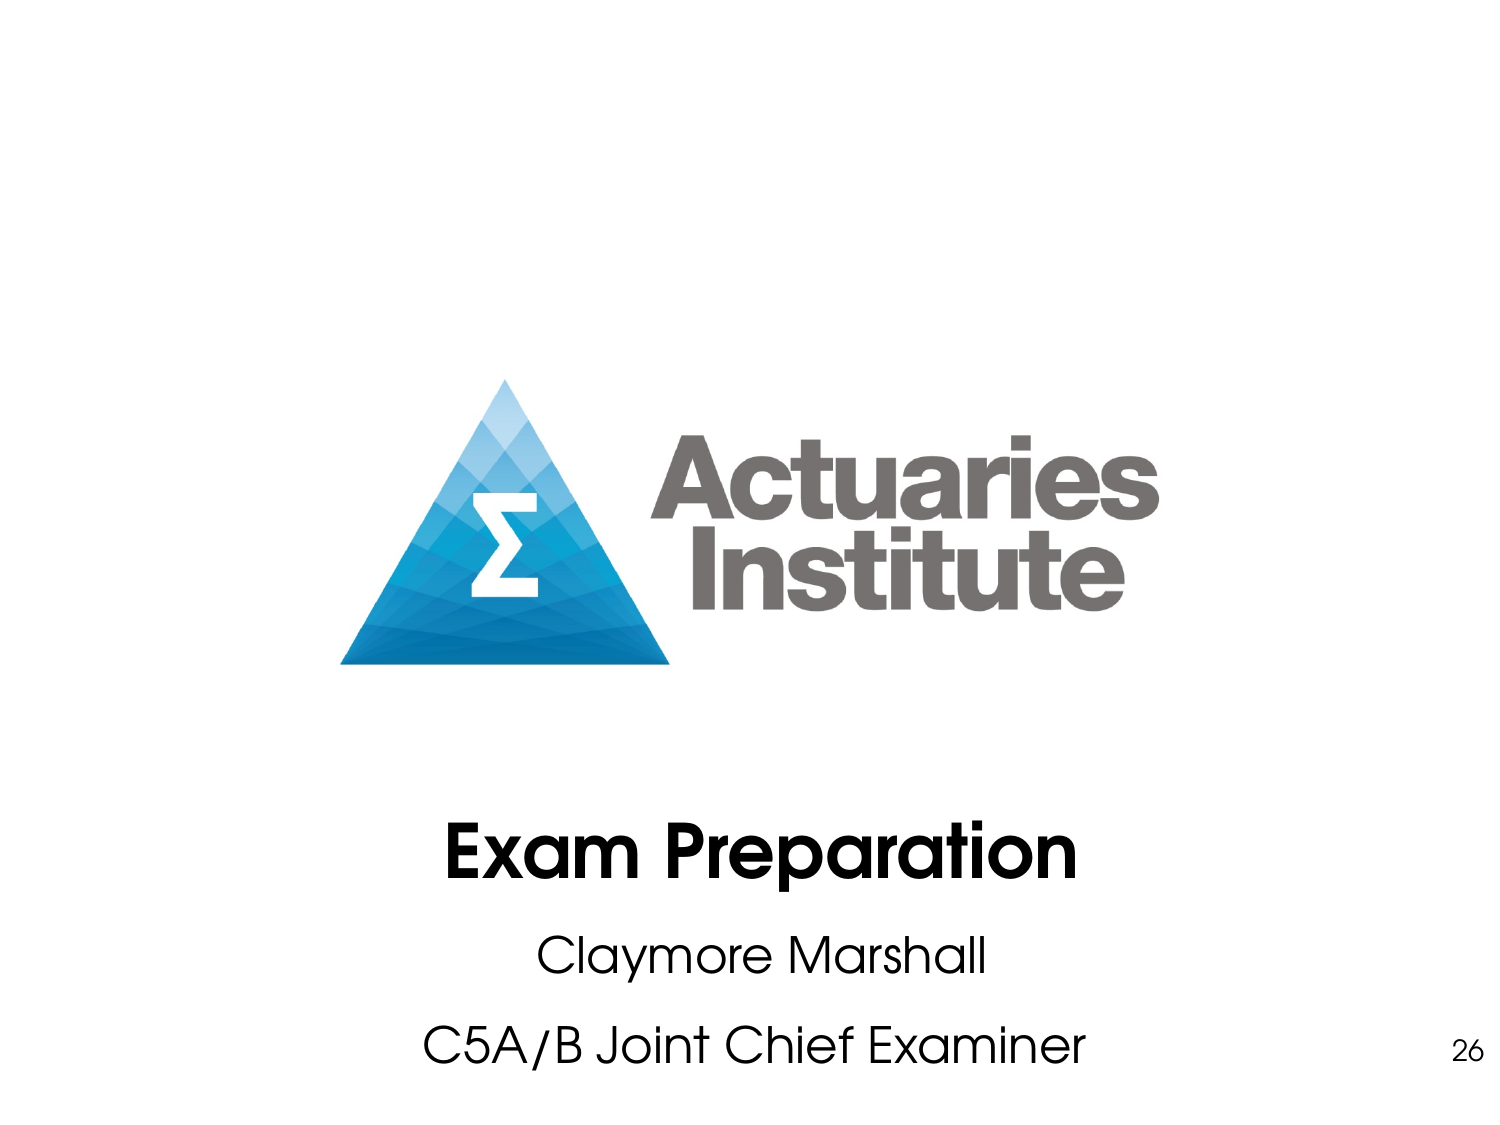

Exam Preparation
Claymore Marshall
C5A/B Joint Chief Examiner
26